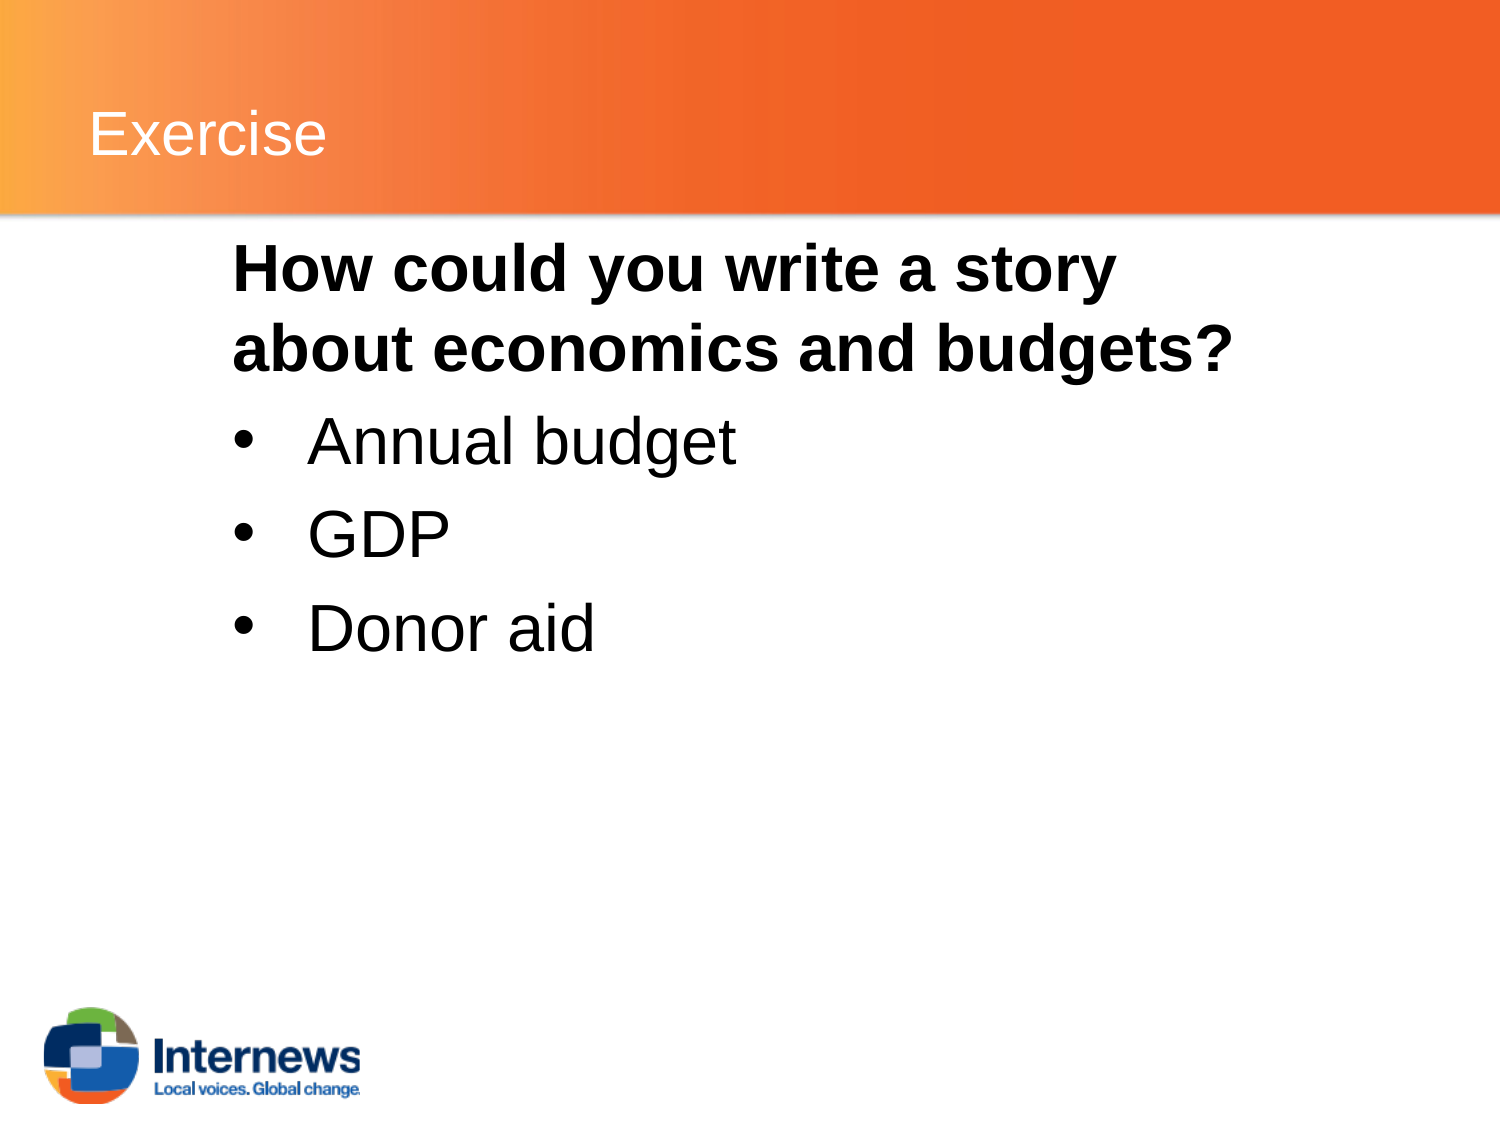

# Exercise
How could you write a story about economics and budgets?
Annual budget
GDP
Donor aid